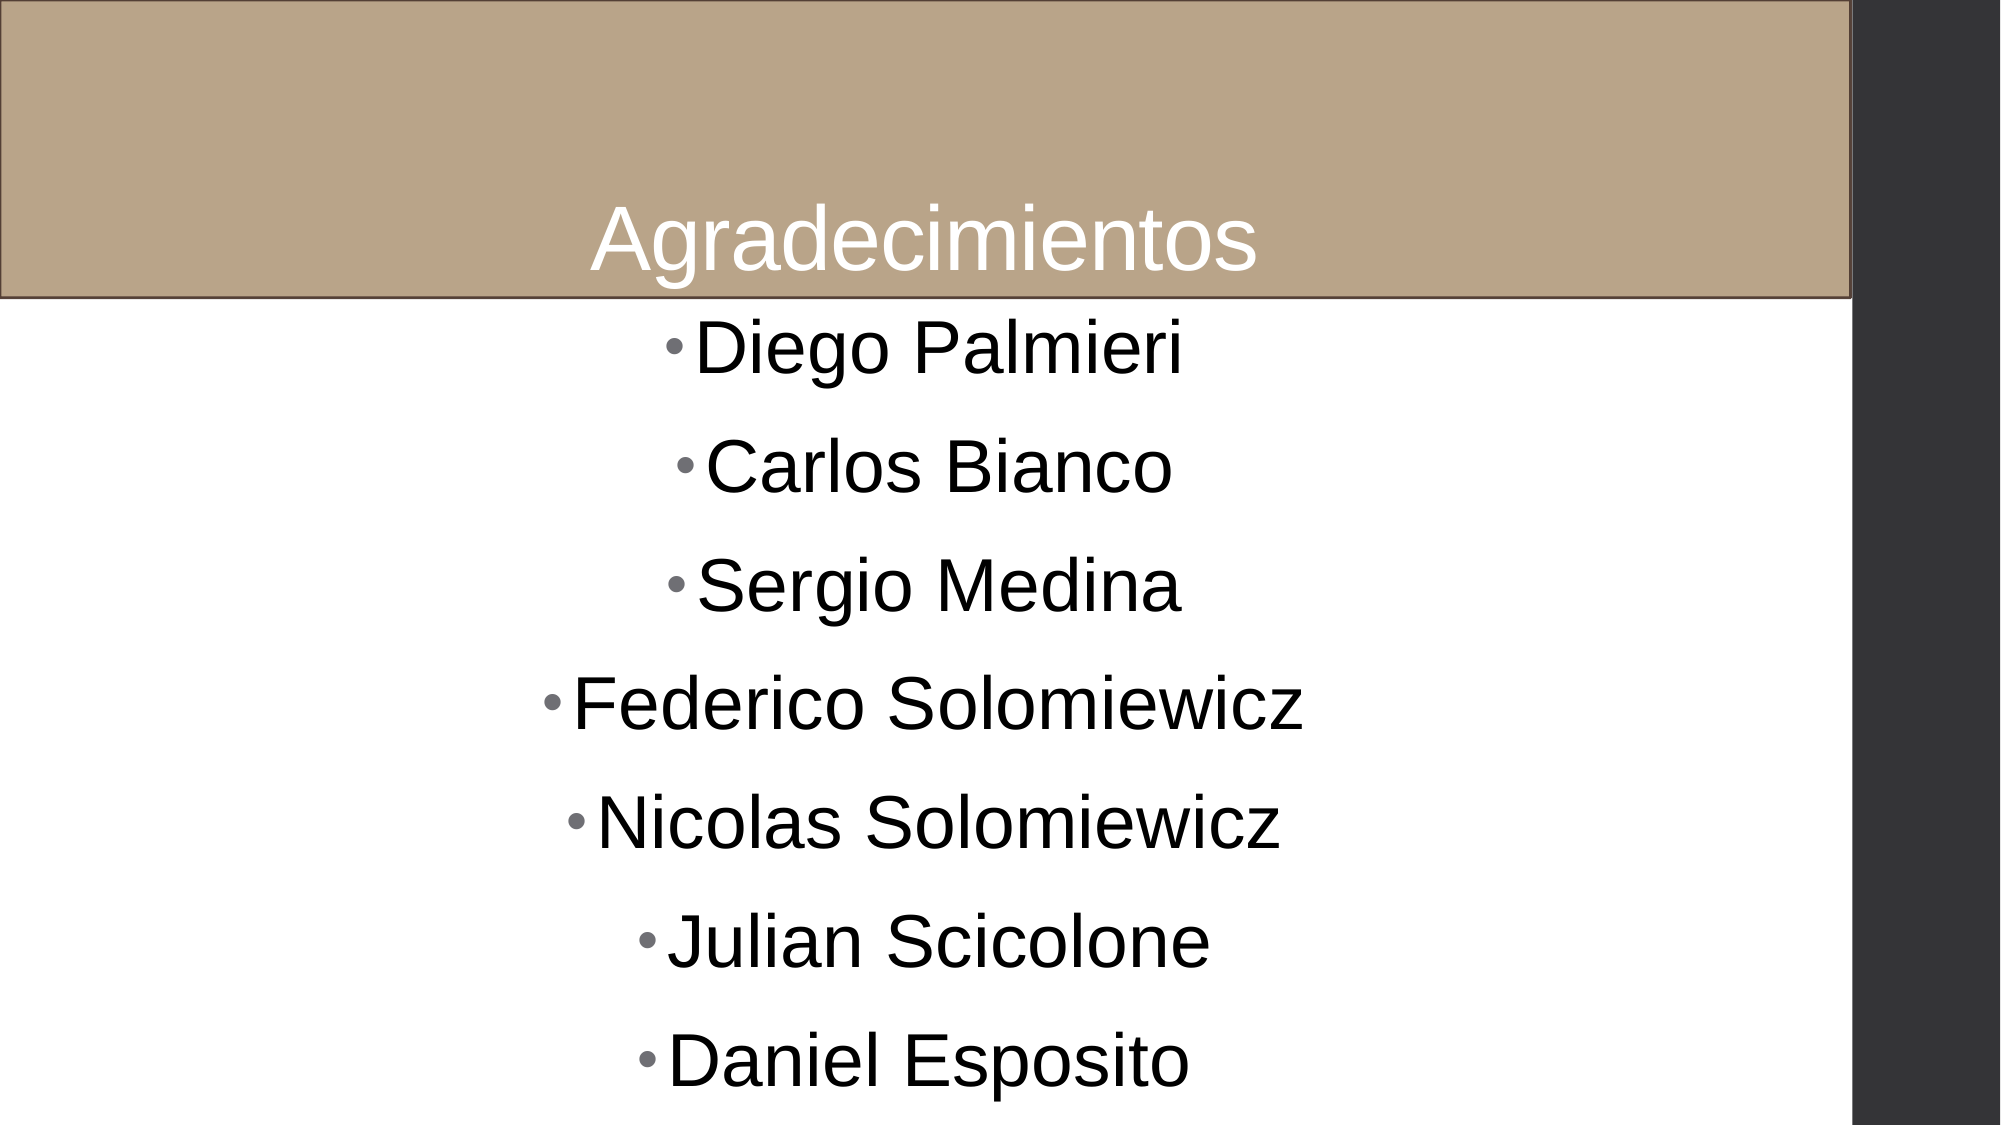

# Agradecimientos
Diego Palmieri
Carlos Bianco
Sergio Medina
Federico Solomiewicz
Nicolas Solomiewicz
Julian Scicolone
Daniel Esposito